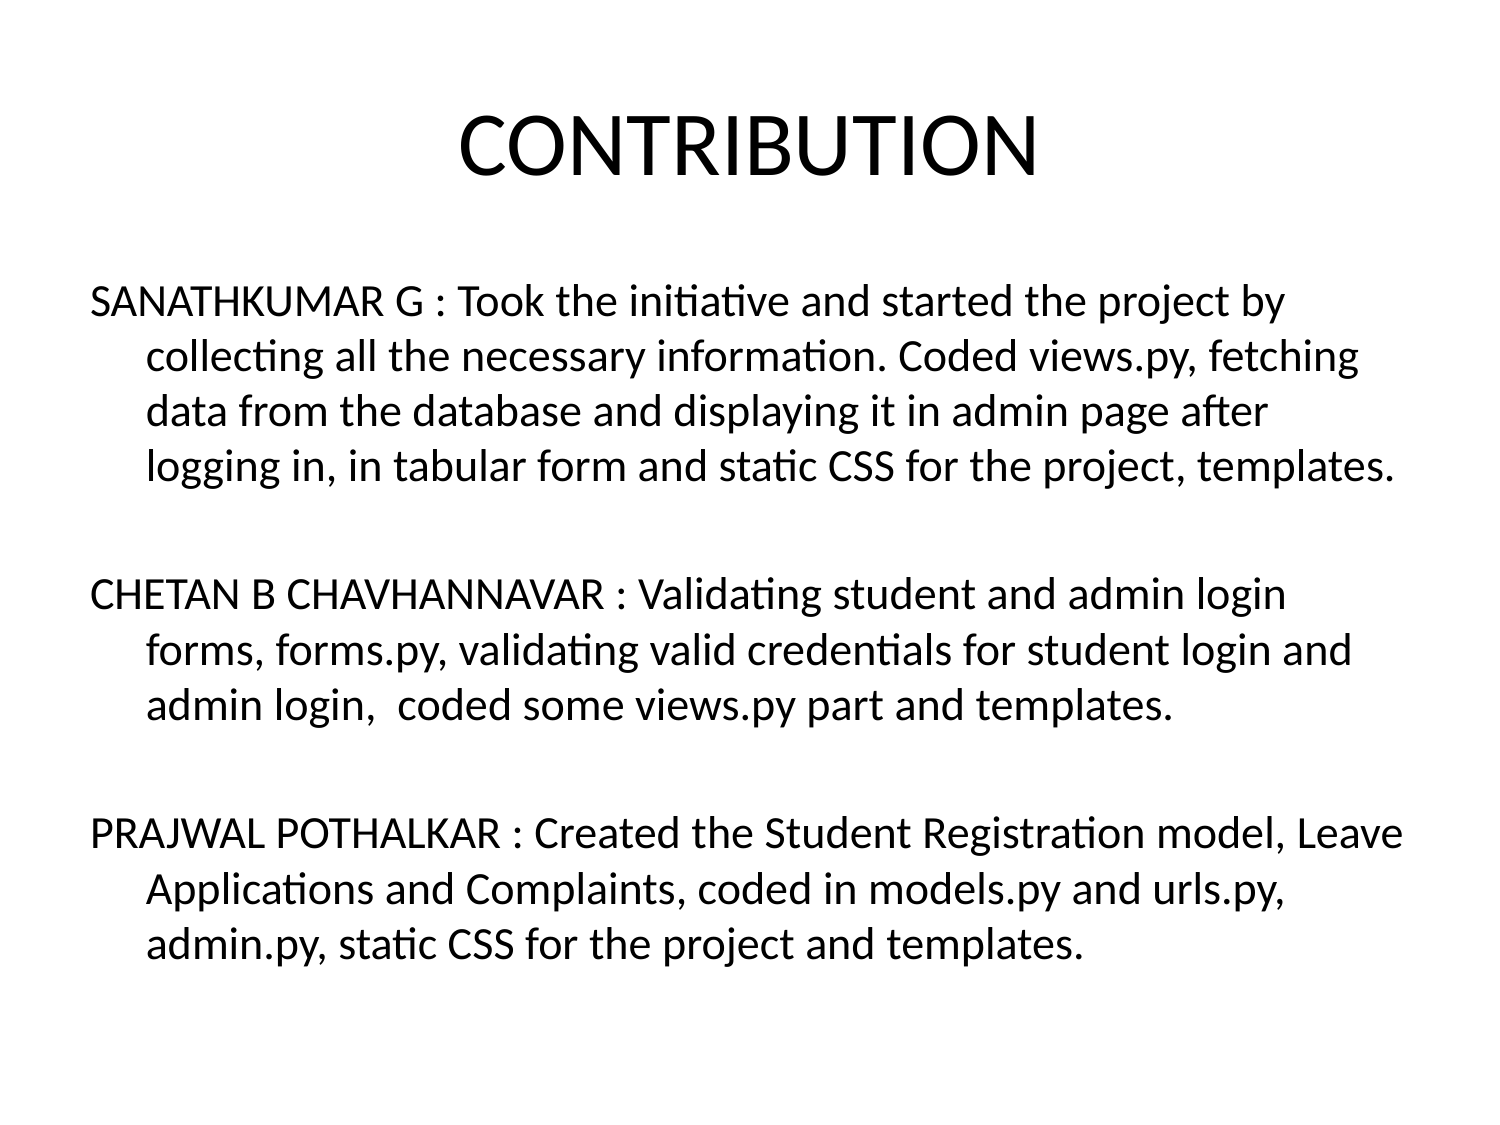

# CONTRIBUTION
SANATHKUMAR G : Took the initiative and started the project by collecting all the necessary information. Coded views.py, fetching data from the database and displaying it in admin page after logging in, in tabular form and static CSS for the project, templates.

CHETAN B CHAVHANNAVAR : Validating student and admin login forms, forms.py, validating valid credentials for student login and admin login,  coded some views.py part and templates.

PRAJWAL POTHALKAR : Created the Student Registration model, Leave Applications and Complaints, coded in models.py and urls.py, admin.py, static CSS for the project and templates.